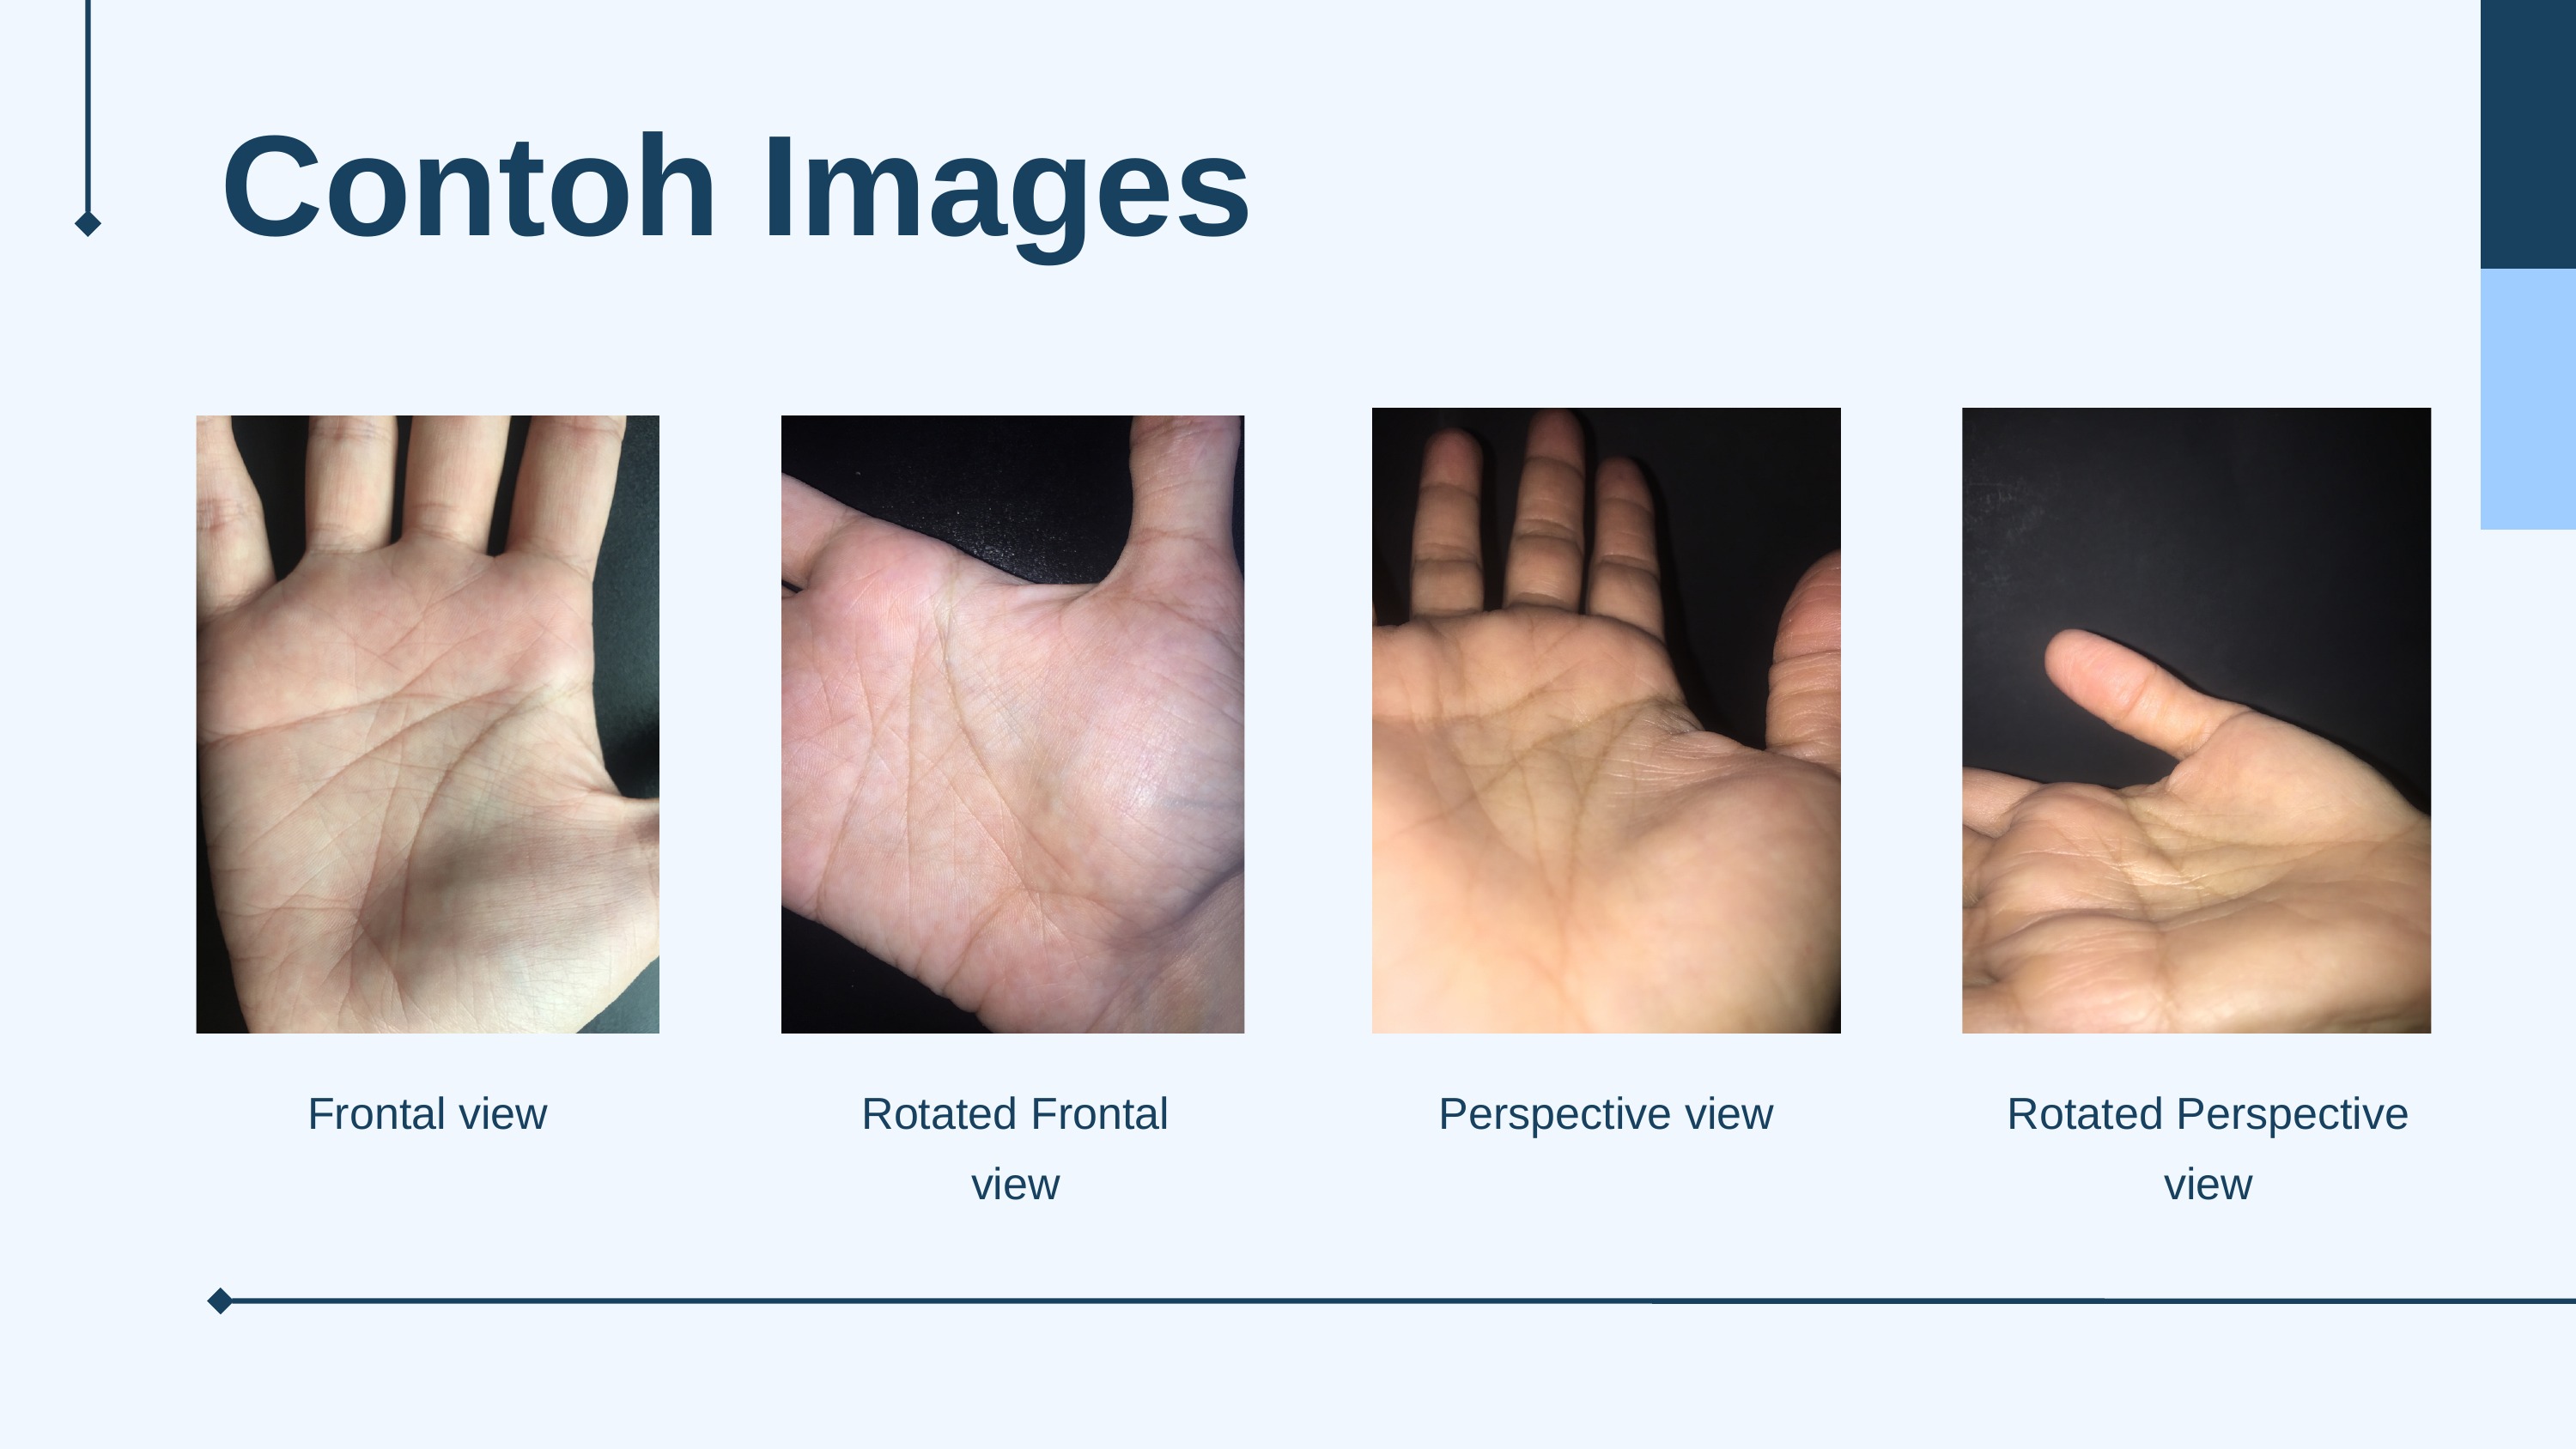

Contoh Images

Frontal view
Rotated Frontal view
Perspective view
Rotated Perspective view